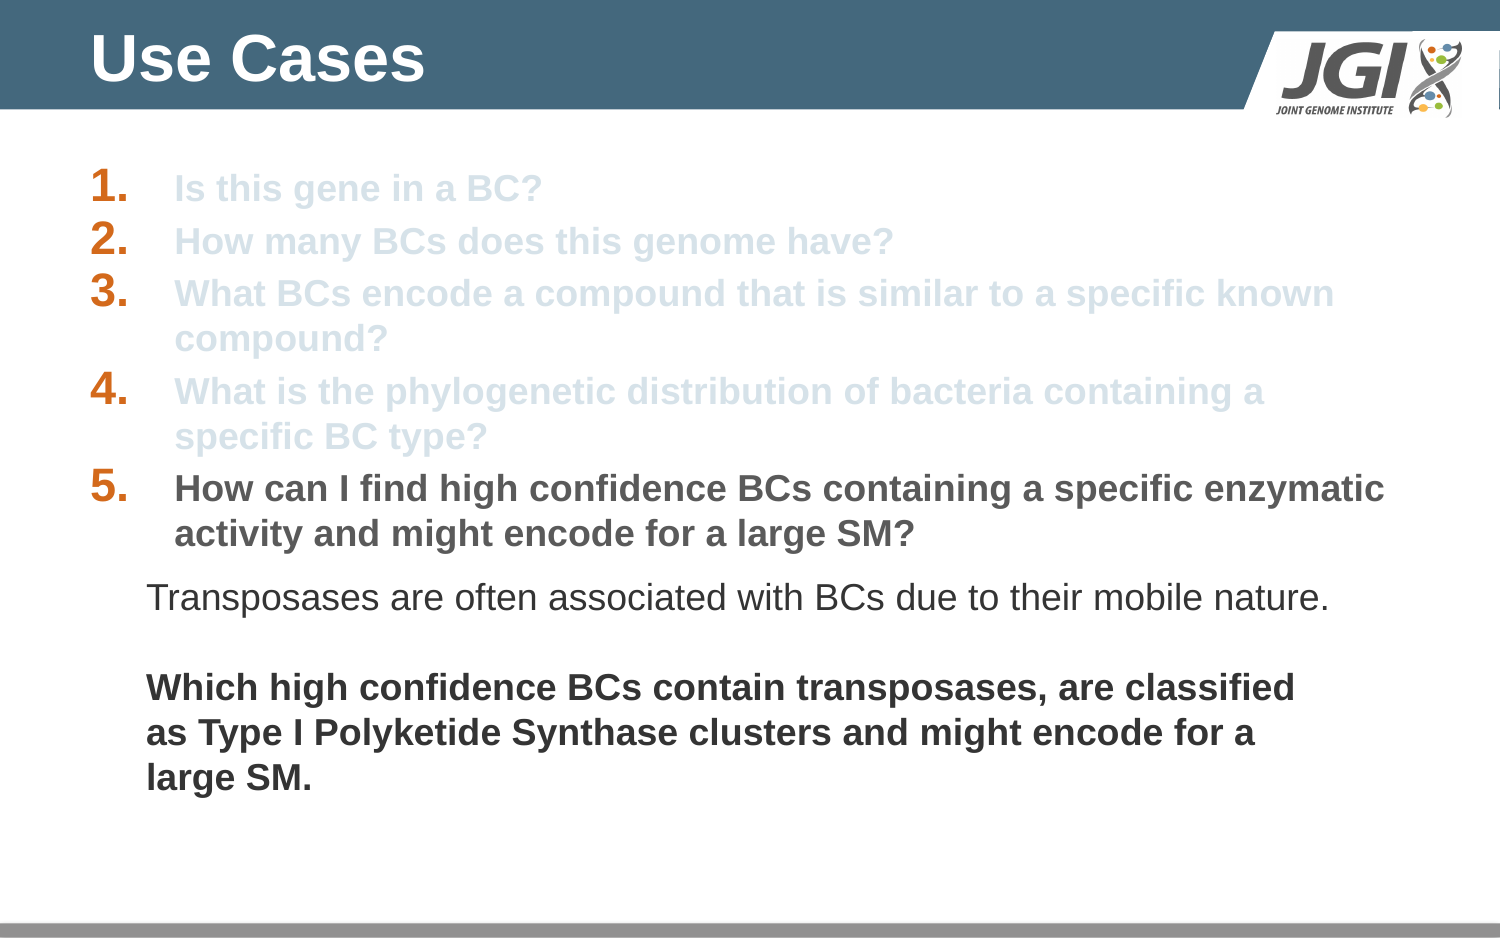

# Use Cases
Is this gene in a BC?
How many BCs does this genome have?
What BCs encode a compound that is similar to a specific known compound?
What is the phylogenetic distribution of bacteria containing a specific BC type?
How can I find high confidence BCs containing a specific enzymatic activity and might encode for a large SM?

Transposases are often associated with BCs due to their mobile nature.

Which high confidence BCs contain transposases, are classified as Type I Polyketide Synthase clusters and might encode for a large SM.